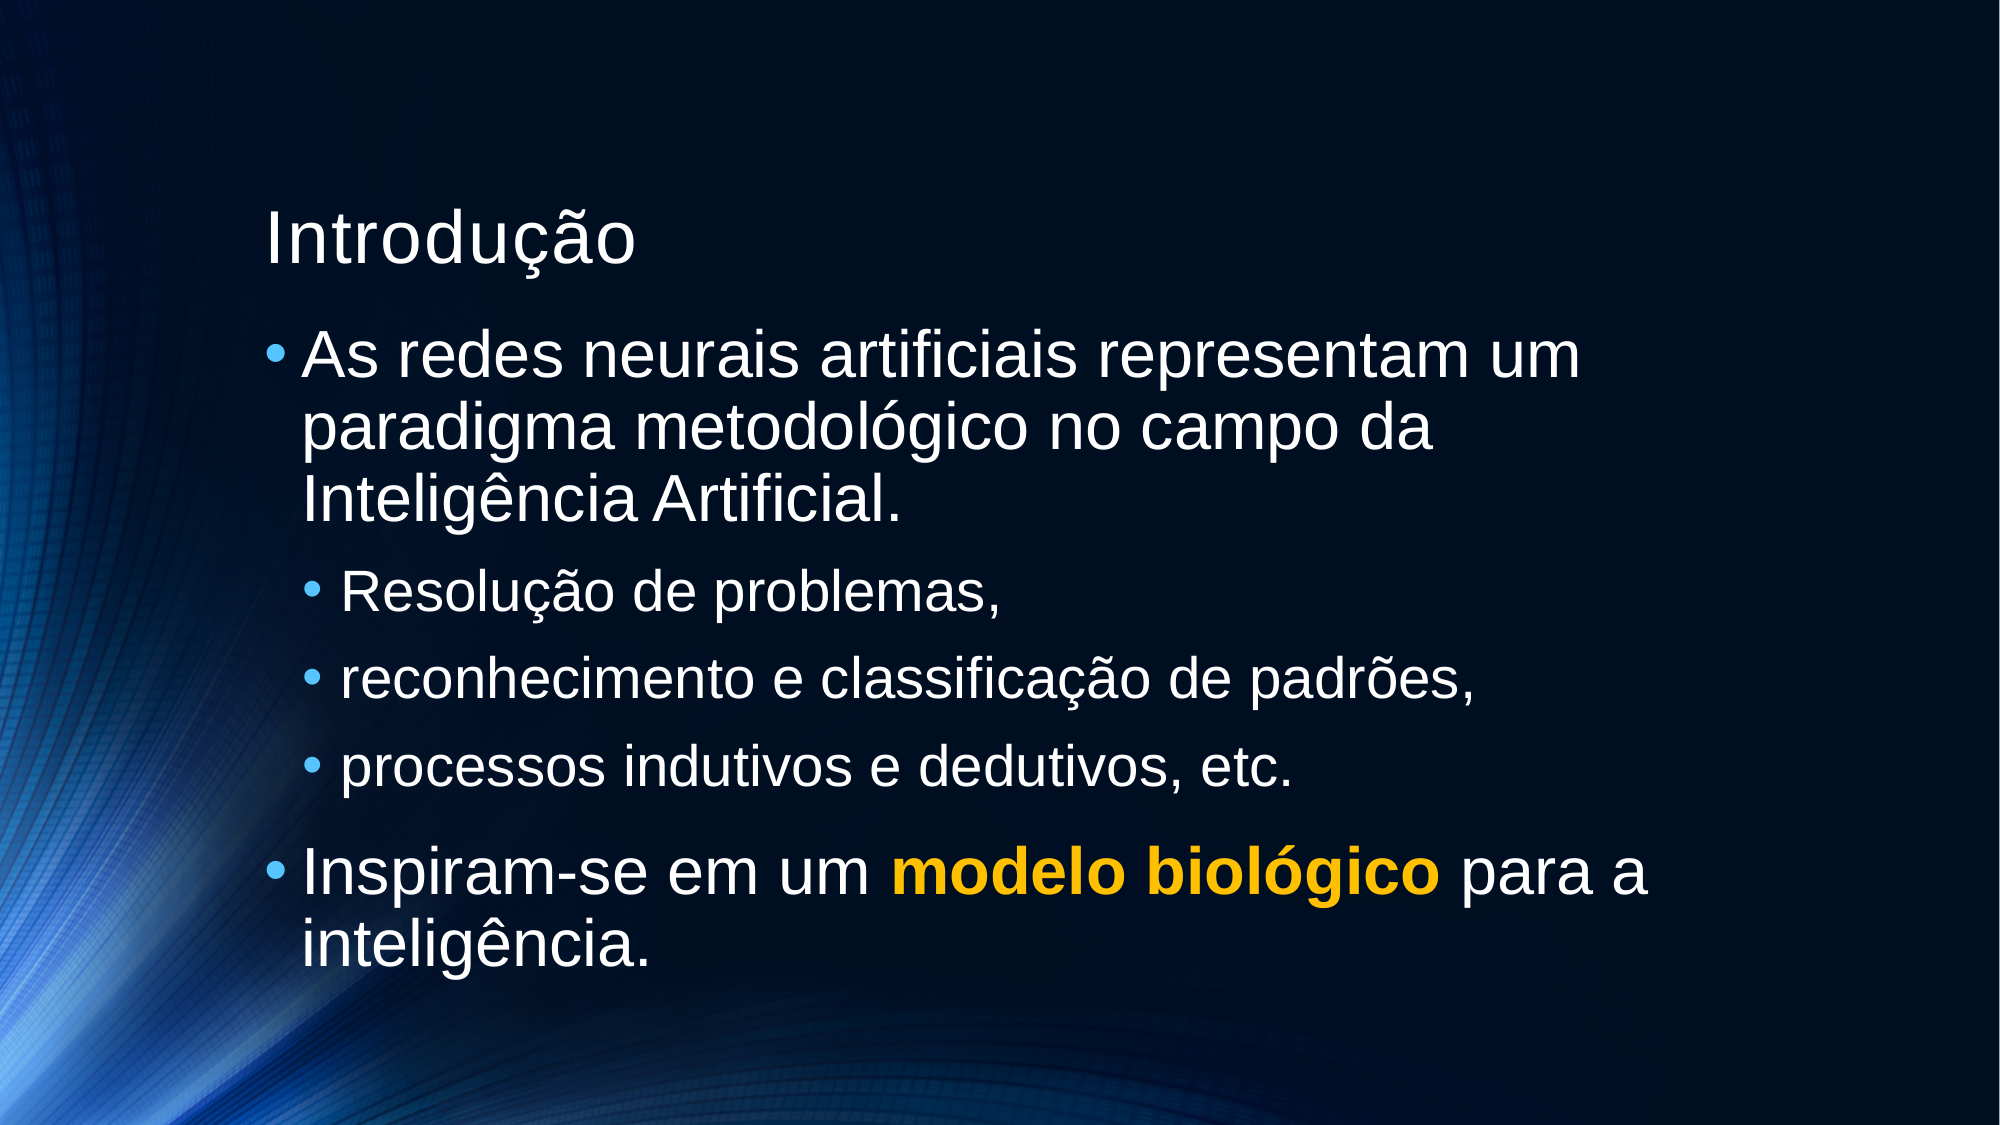

# Introdução
As redes neurais artificiais representam um paradigma metodológico no campo da Inteligência Artificial.
Resolução de problemas,
reconhecimento e classificação de padrões,
processos indutivos e dedutivos, etc.
Inspiram-se em um modelo biológico para a inteligência.